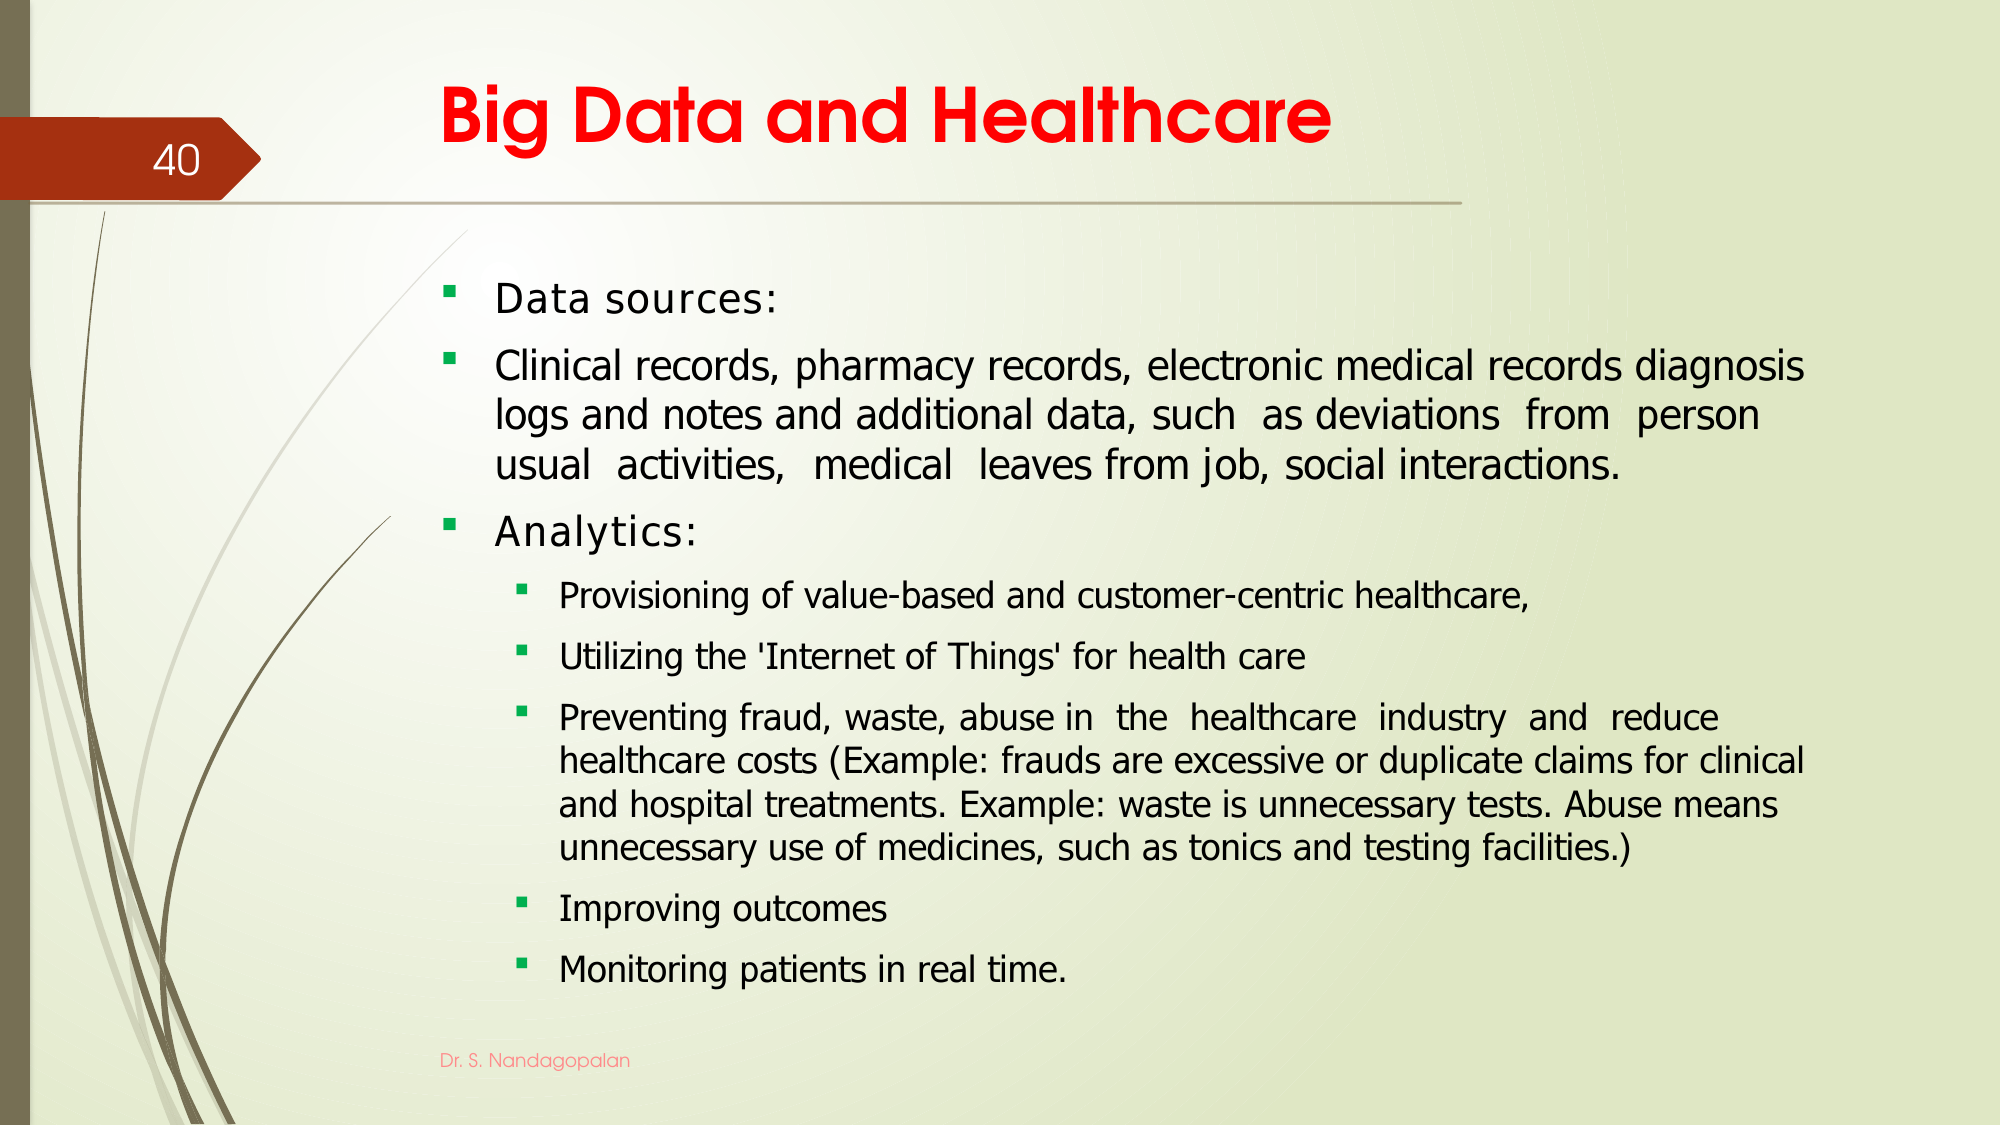

# Big Data and Healthcare
40
Data sources:
Clinical records, pharmacy records, electronic medical records diagnosis logs and notes and additional data, such  as deviations  from  person  usual  activities,  medical  leaves from job, social interactions.
Analytics:
Provisioning of value-based and customer-centric healthcare,
Utilizing the 'Internet of Things' for health care
Preventing fraud, waste, abuse in  the  healthcare  industry  and  reduce  healthcare costs (Example: frauds are excessive or duplicate claims for clinical and hospital treatments. Example: waste is unnecessary tests. Abuse means unnecessary use of medicines, such as tonics and testing facilities.)
Improving outcomes
Monitoring patients in real time.

Dr. S. Nandagopalan